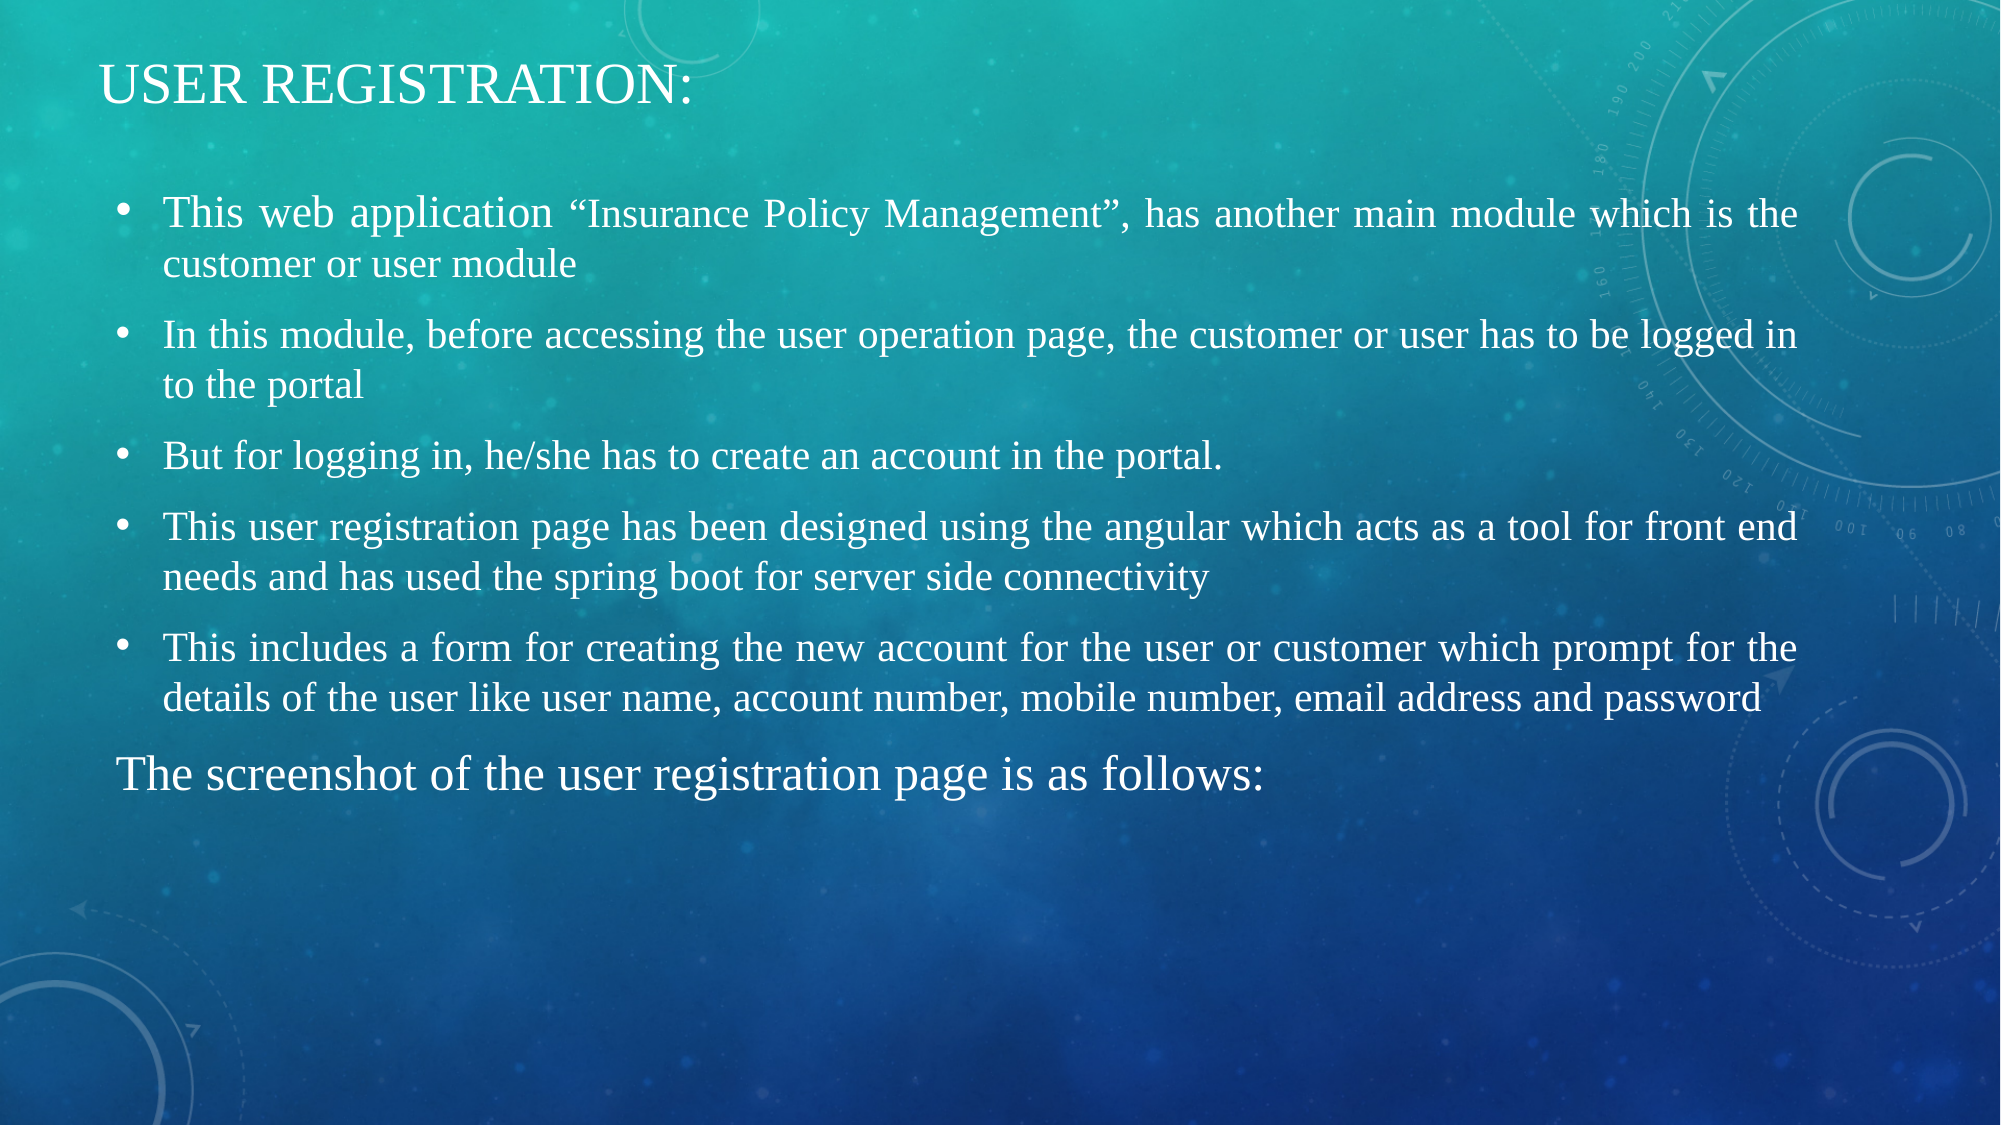

USER registration:
This web application “Insurance Policy Management”, has another main module which is the customer or user module
In this module, before accessing the user operation page, the customer or user has to be logged in to the portal
But for logging in, he/she has to create an account in the portal.
This user registration page has been designed using the angular which acts as a tool for front end needs and has used the spring boot for server side connectivity
This includes a form for creating the new account for the user or customer which prompt for the details of the user like user name, account number, mobile number, email address and password
The screenshot of the user registration page is as follows: